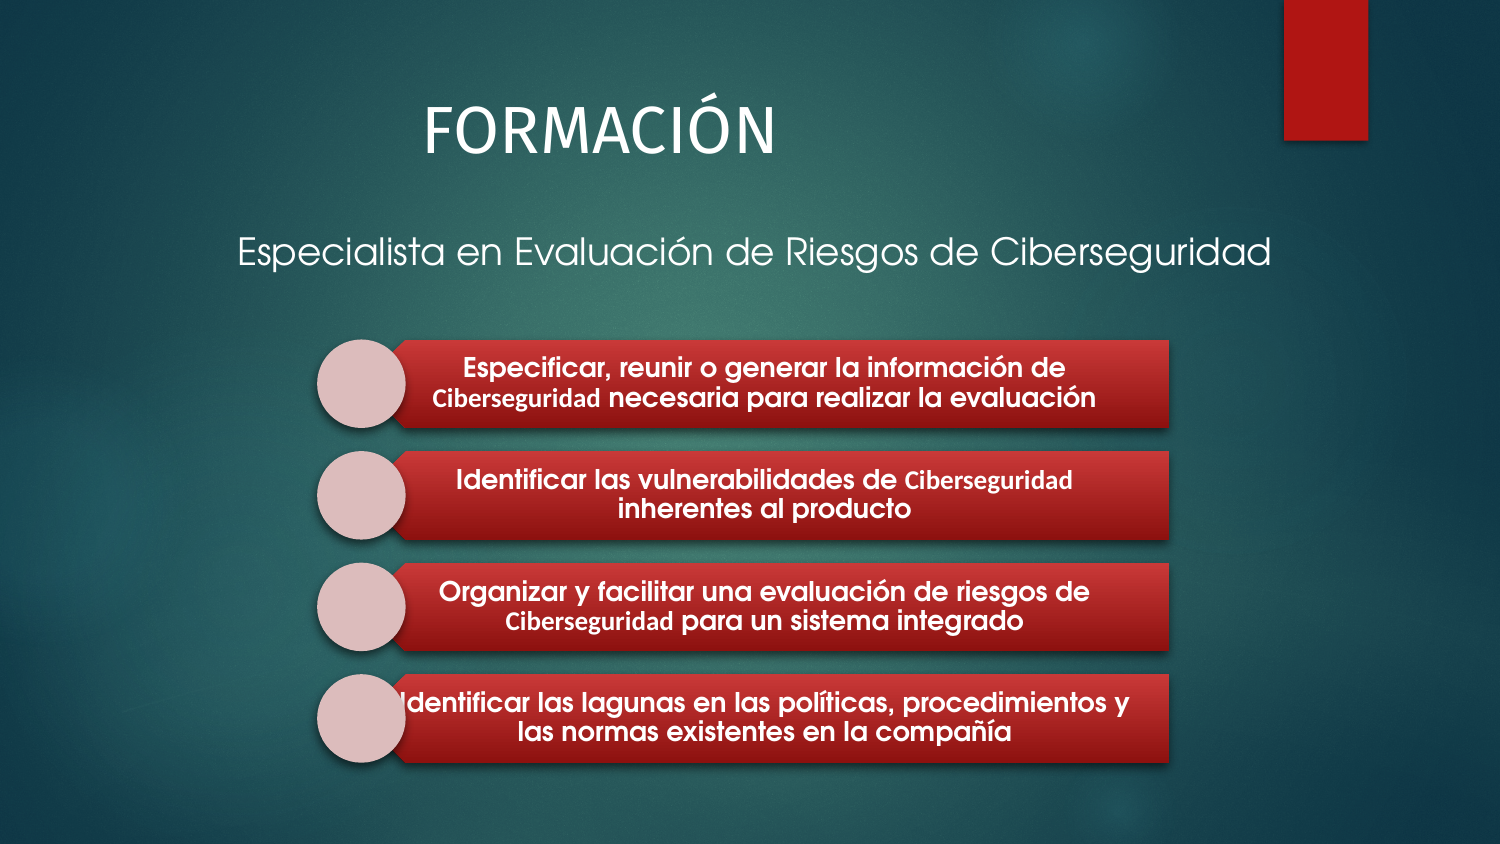

FORMACIÓN
Especialista en Evaluación de Riesgos de Ciberseguridad
Especificar, reunir o generar la información de Ciberseguridad necesaria para realizar la evaluación
Identificar las vulnerabilidades de Ciberseguridad inherentes al producto
Organizar y facilitar una evaluación de riesgos de Ciberseguridad para un sistema integrado
Identificar las lagunas en las políticas, procedimientos y las normas existentes en la compañía